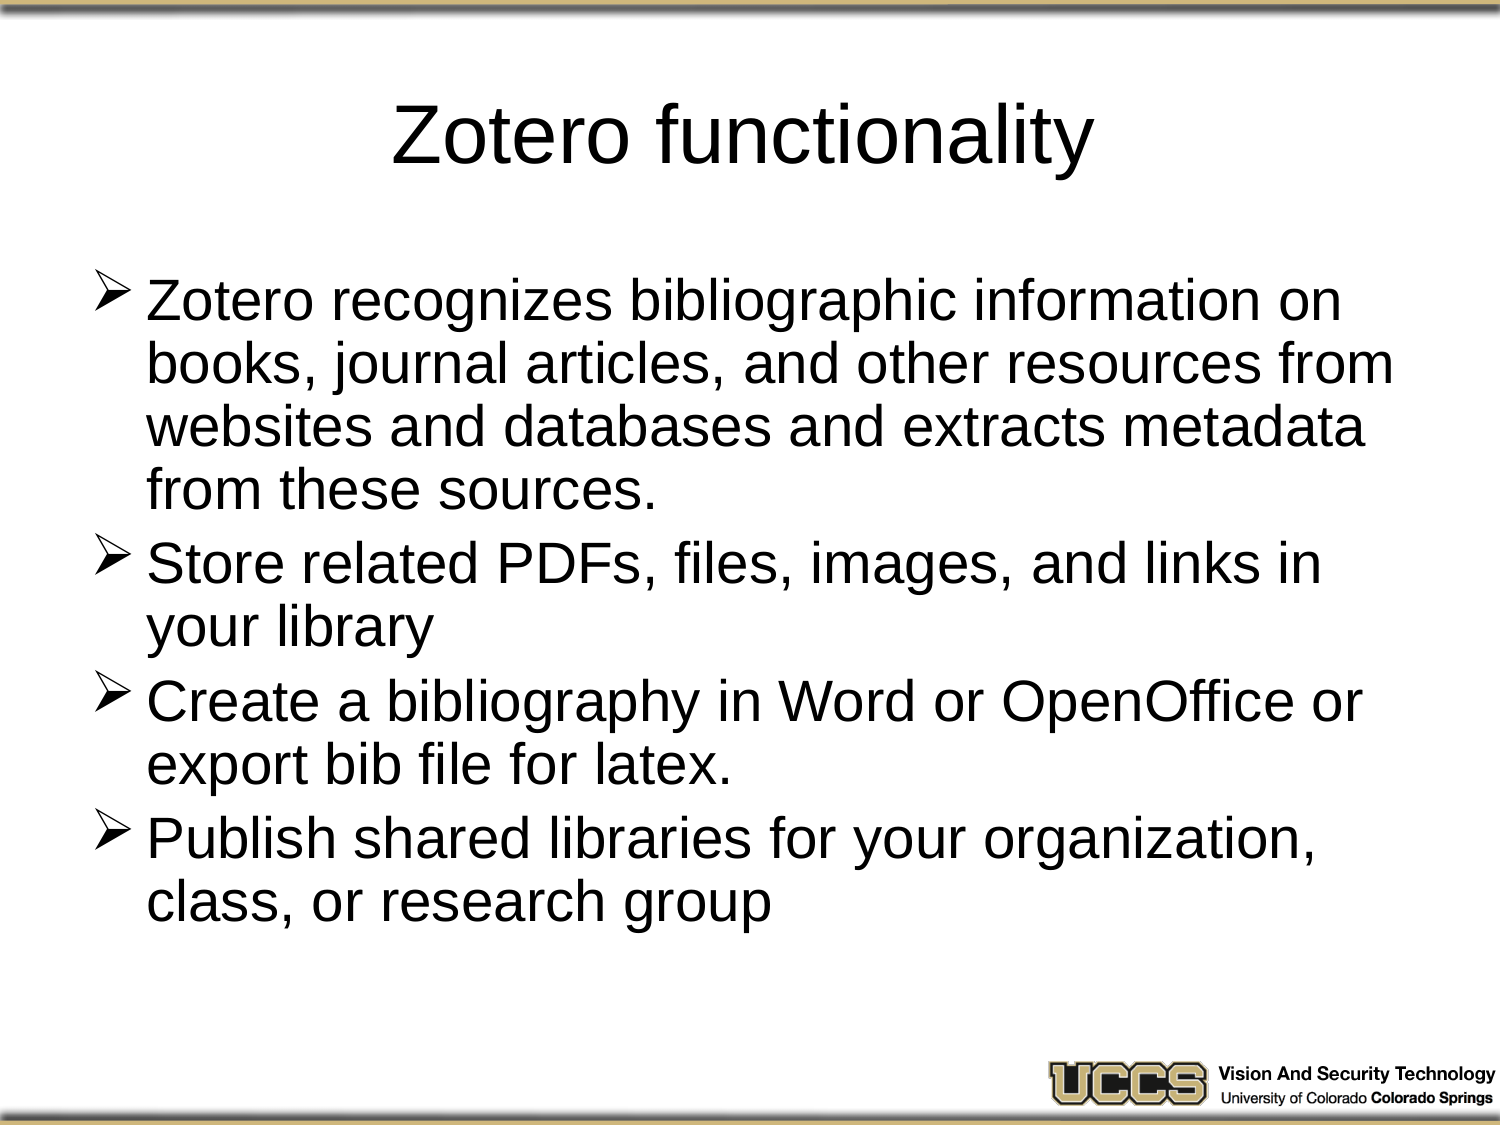

# Zotero functionality
Zotero recognizes bibliographic information on books, journal articles, and other resources from websites and databases and extracts metadata from these sources.
Store related PDFs, files, images, and links in your library
Create a bibliography in Word or OpenOffice or export bib file for latex.
Publish shared libraries for your organization, class, or research group